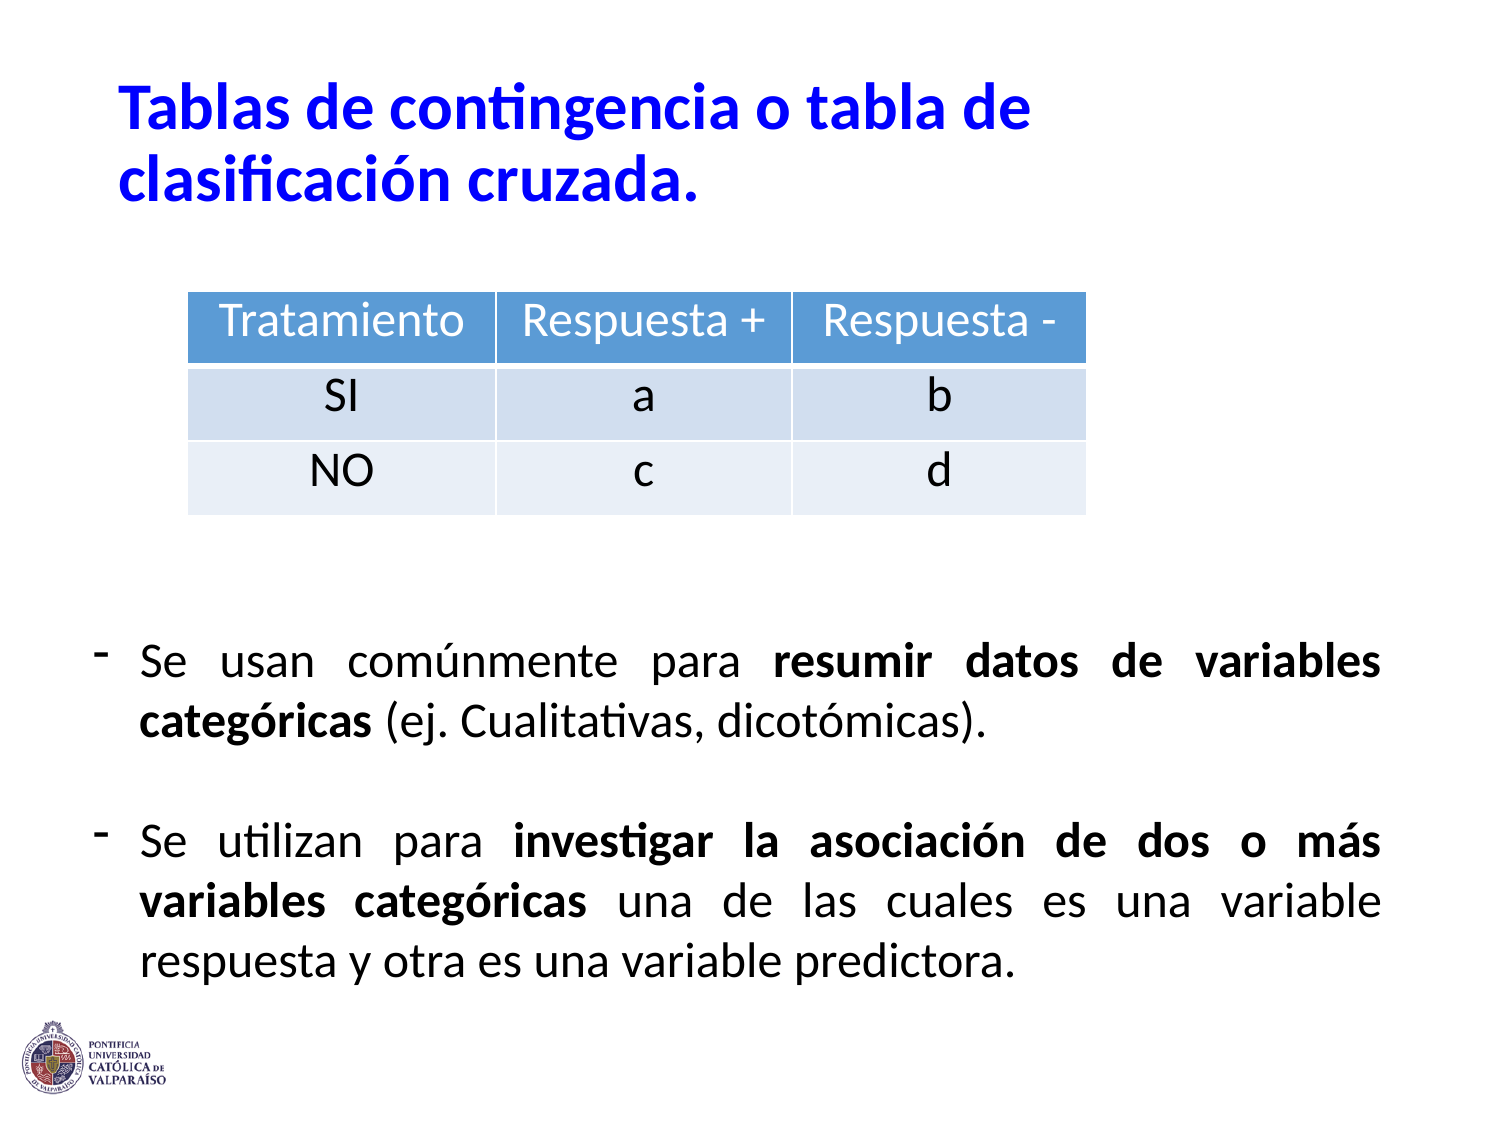

# Tablas de contingencia o tabla de clasificación cruzada.
| Tratamiento | Respuesta + | Respuesta - |
| --- | --- | --- |
| SI | a | b |
| NO | c | d |
Se usan comúnmente para resumir datos de variables categóricas (ej. Cualitativas, dicotómicas).

Se utilizan para investigar la asociación de dos o más variables categóricas una de las cuales es una variable respuesta y otra es una variable predictora.